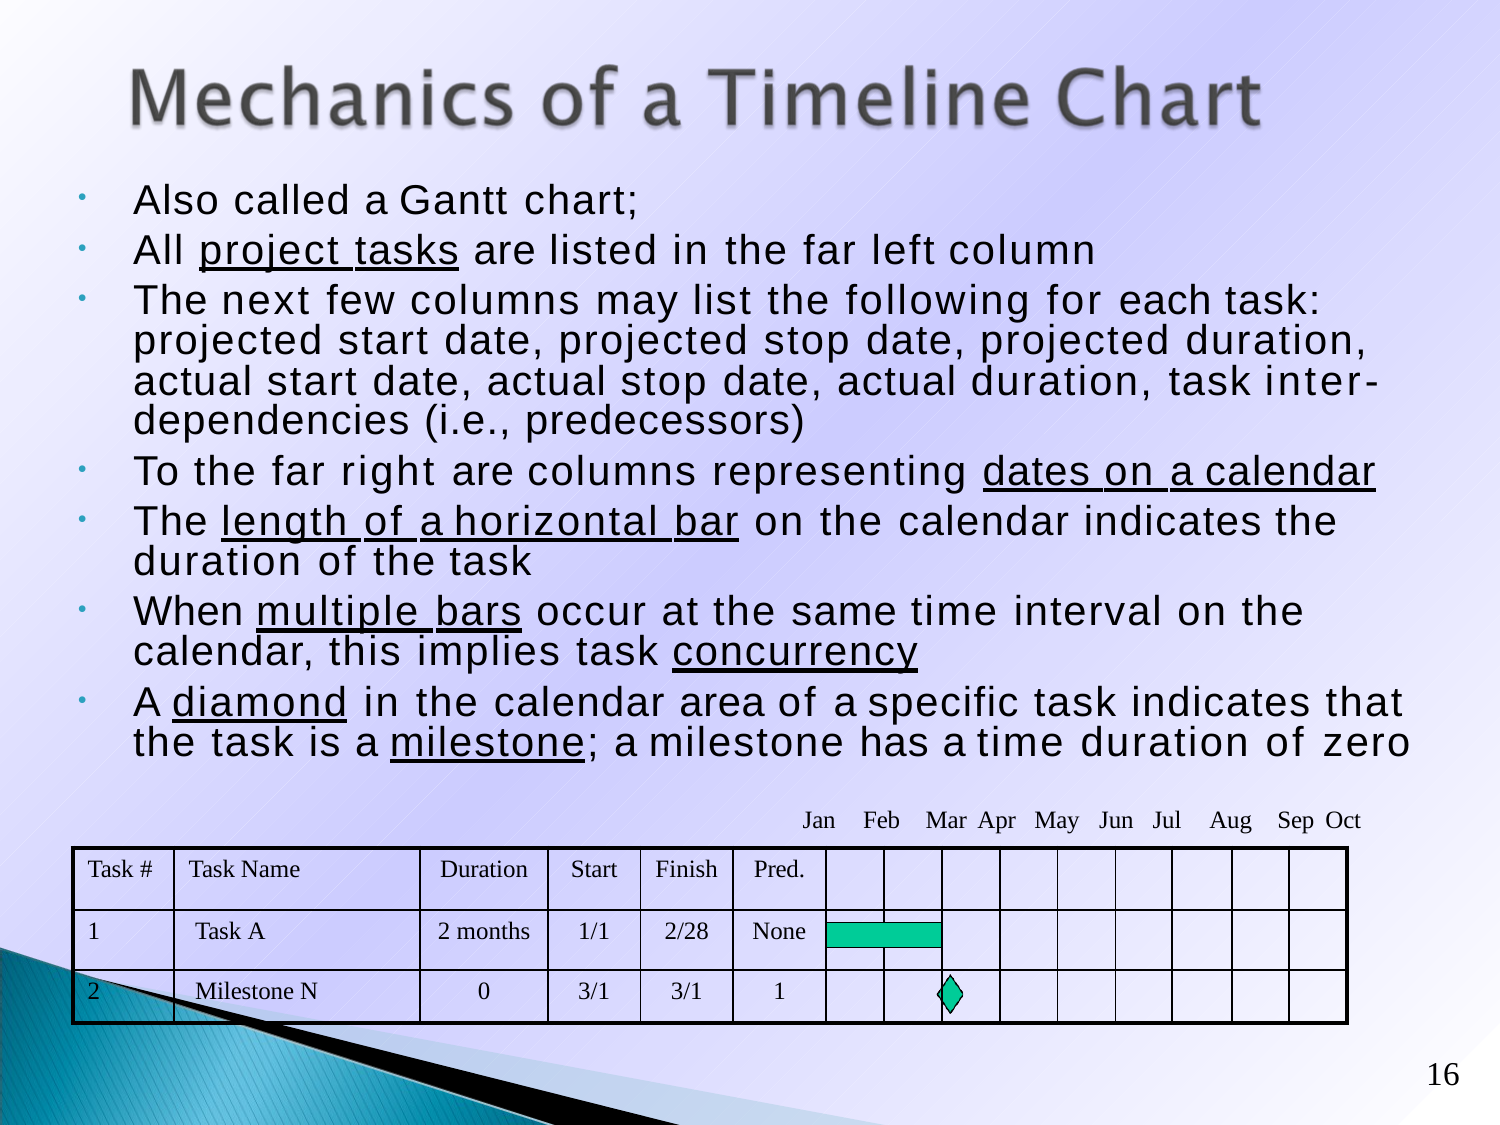

•
•
•
# Also called a Gantt chart;
All project tasks are listed in the far left column
The next few columns may list the following for each task:  projected start date, projected stop date, projected duration,  actual start date, actual stop date, actual duration, task inter-
dependencies (i.e., predecessors)
To the far right are columns representing dates on a calendar
•
•
The length of a horizontal bar on the calendar indicates the
duration of the task
When multiple bars occur at the same time interval on the
•
calendar, this implies task concurrency
A diamond in the calendar area of a specific task indicates that
•
the task is a milestone; a milestone has a time duration of zero
Jan	Feb	Mar  Apr   May   Jun   Jul	Aug	Sep Oct
| Task # | Task Name | Duration | Start | Finish | Pred. |  |  |  |  |  |  |  |  |  |
| --- | --- | --- | --- | --- | --- | --- | --- | --- | --- | --- | --- | --- | --- | --- |
| 1 | Task A | 2 months | 1/1 | 2/28 | None |  |  |  |  |  |  |  |  |  |
|  |  |  |  |  |  |  |  |  |  |  |  |  |  |  |
|  |  |  |  |  |  |  |  |  |  |  |  |  |  |  |
| 2 | Milestone N | 0 | 3/1 | 3/1 | 1 |  |  |  |  |  |  |  |  |  |

16